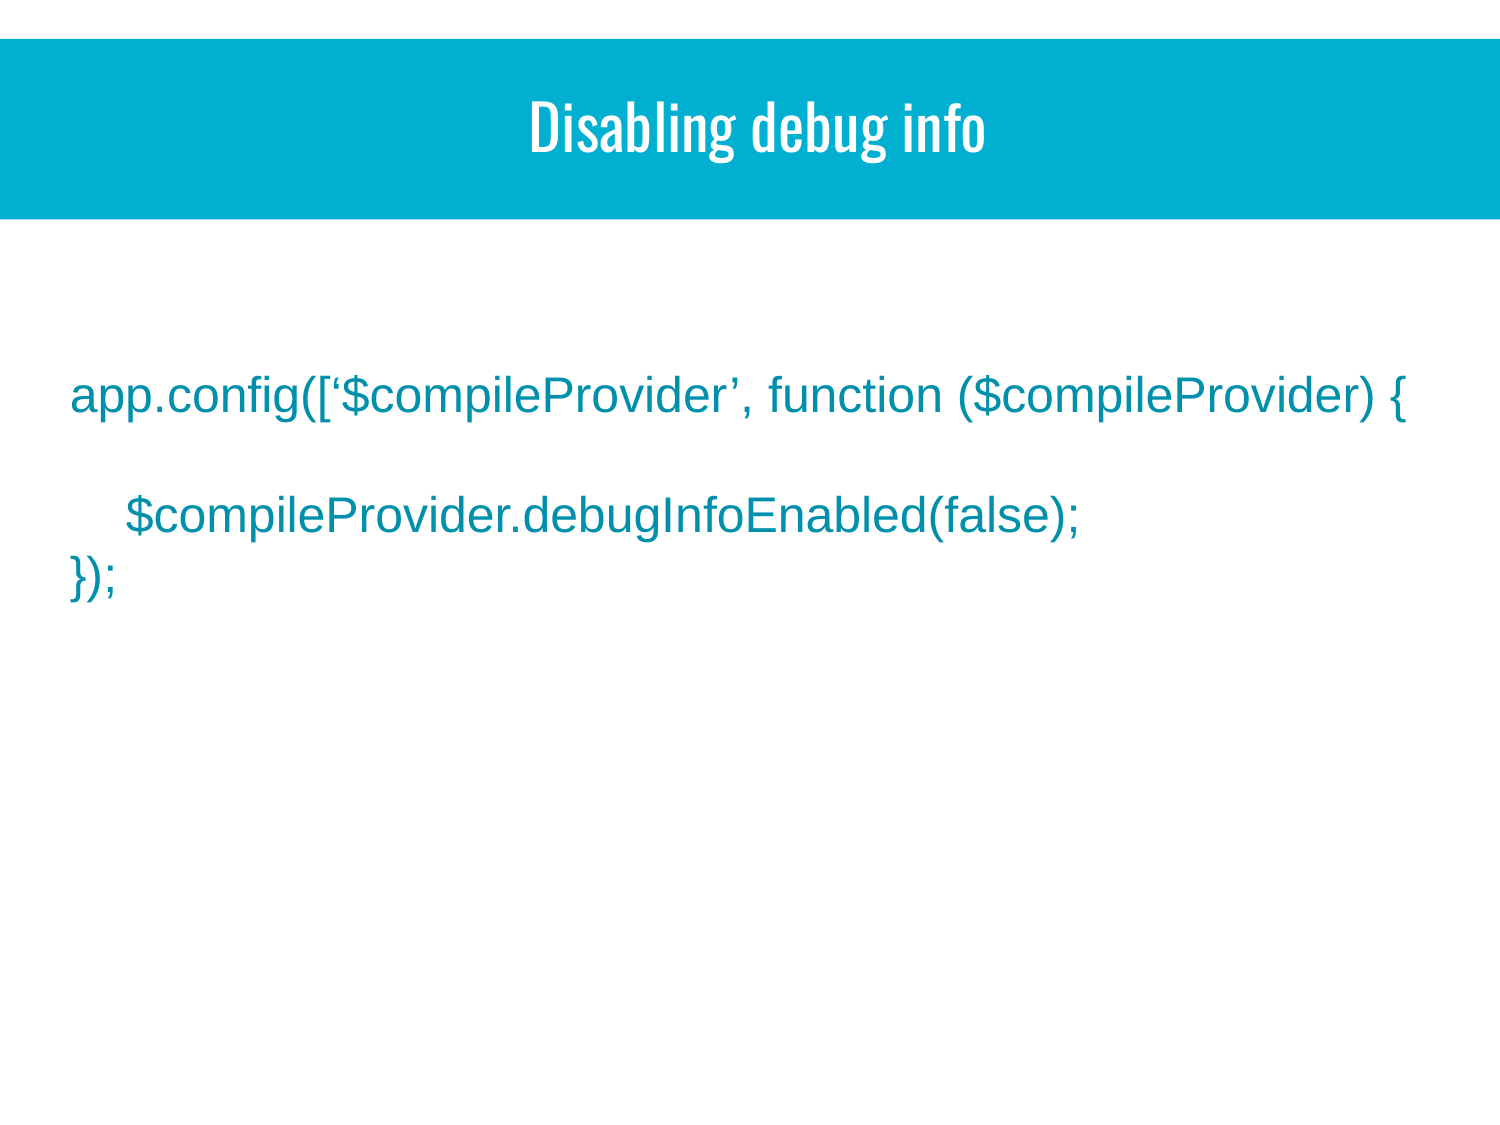

Disabling debug info

app.config([‘$compileProvider’, function ($compileProvider) {
    $compileProvider.debugInfoEnabled(false);
});